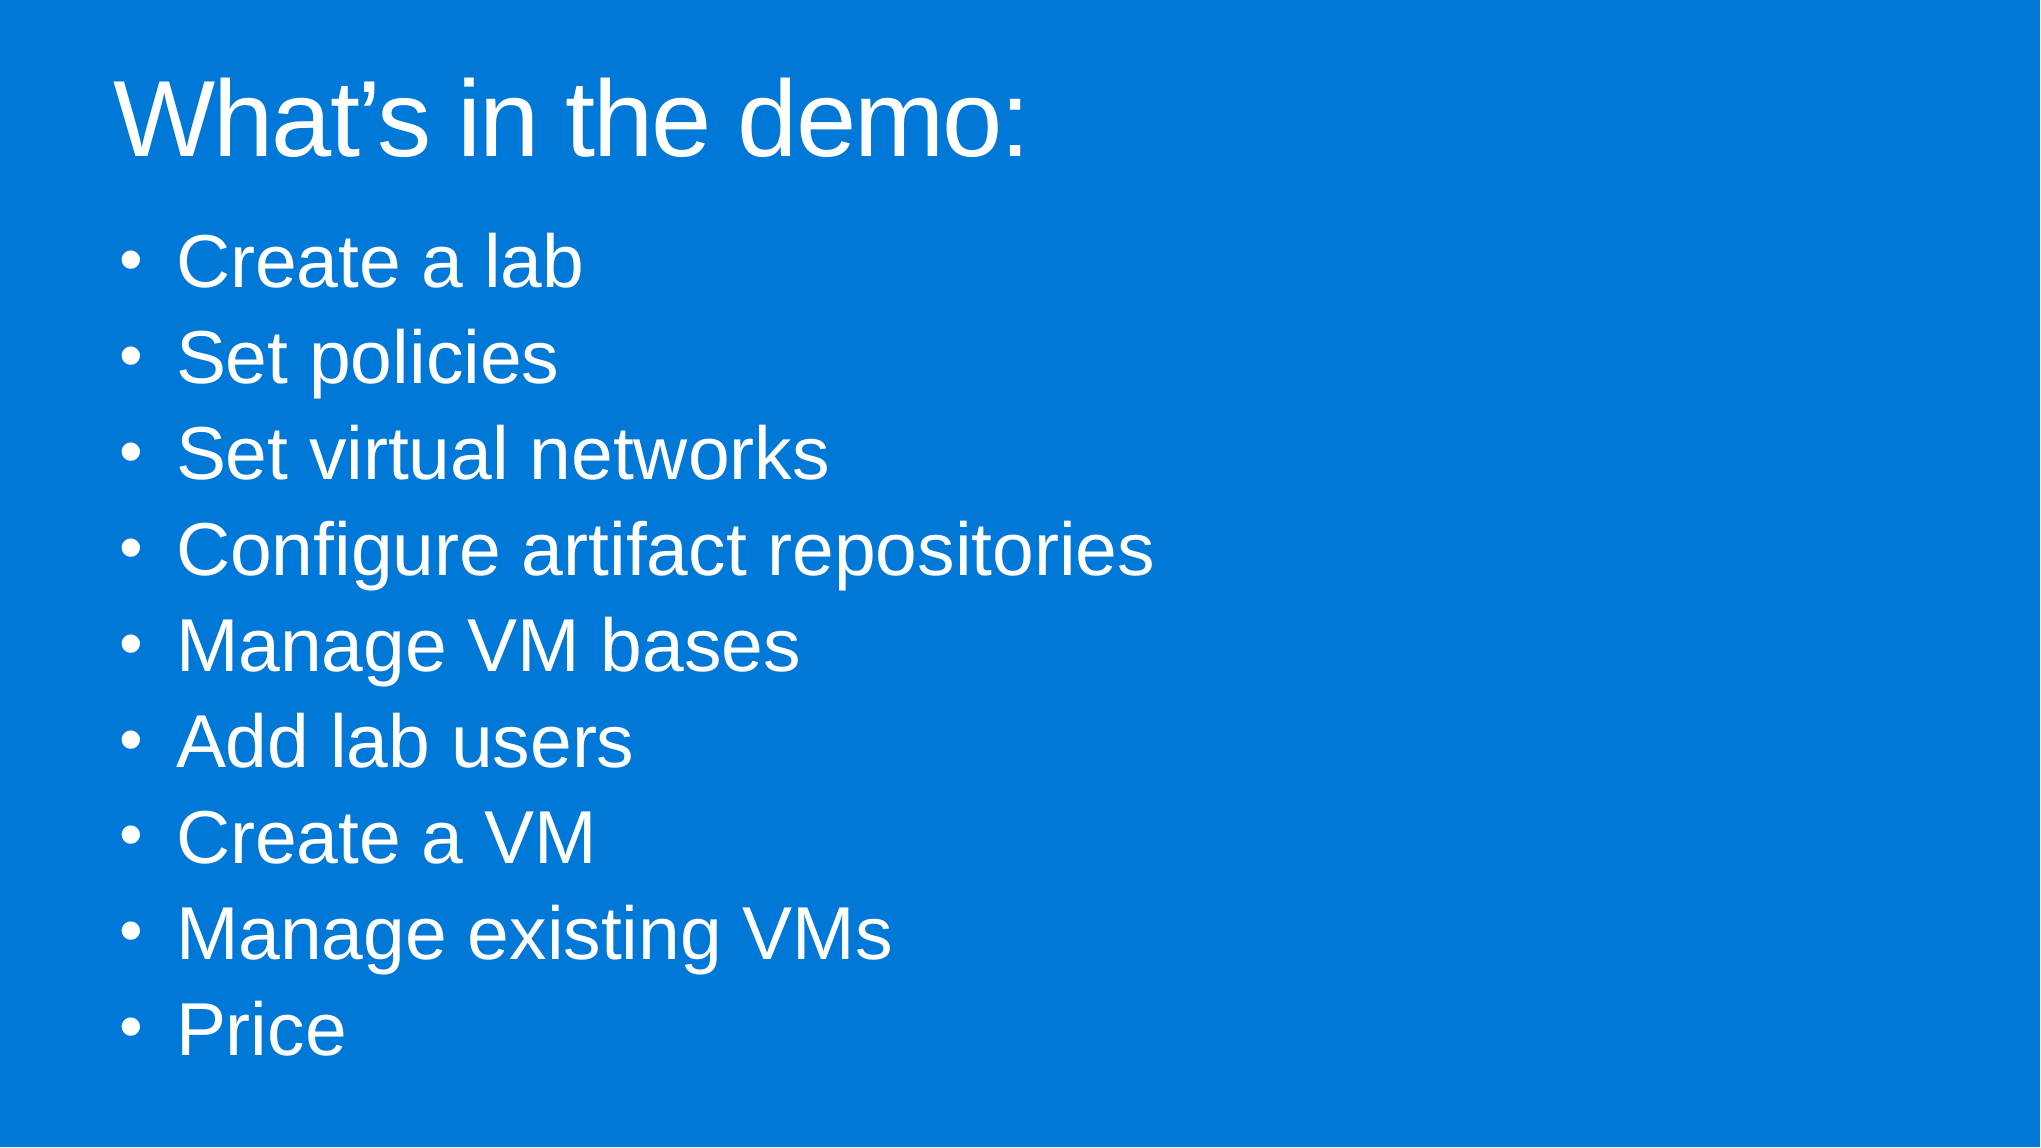

What’s in the demo:
Create a lab
Set policies
Set virtual networks
Configure artifact repositories
Manage VM bases
Add lab users
Create a VM
Manage existing VMs
Price